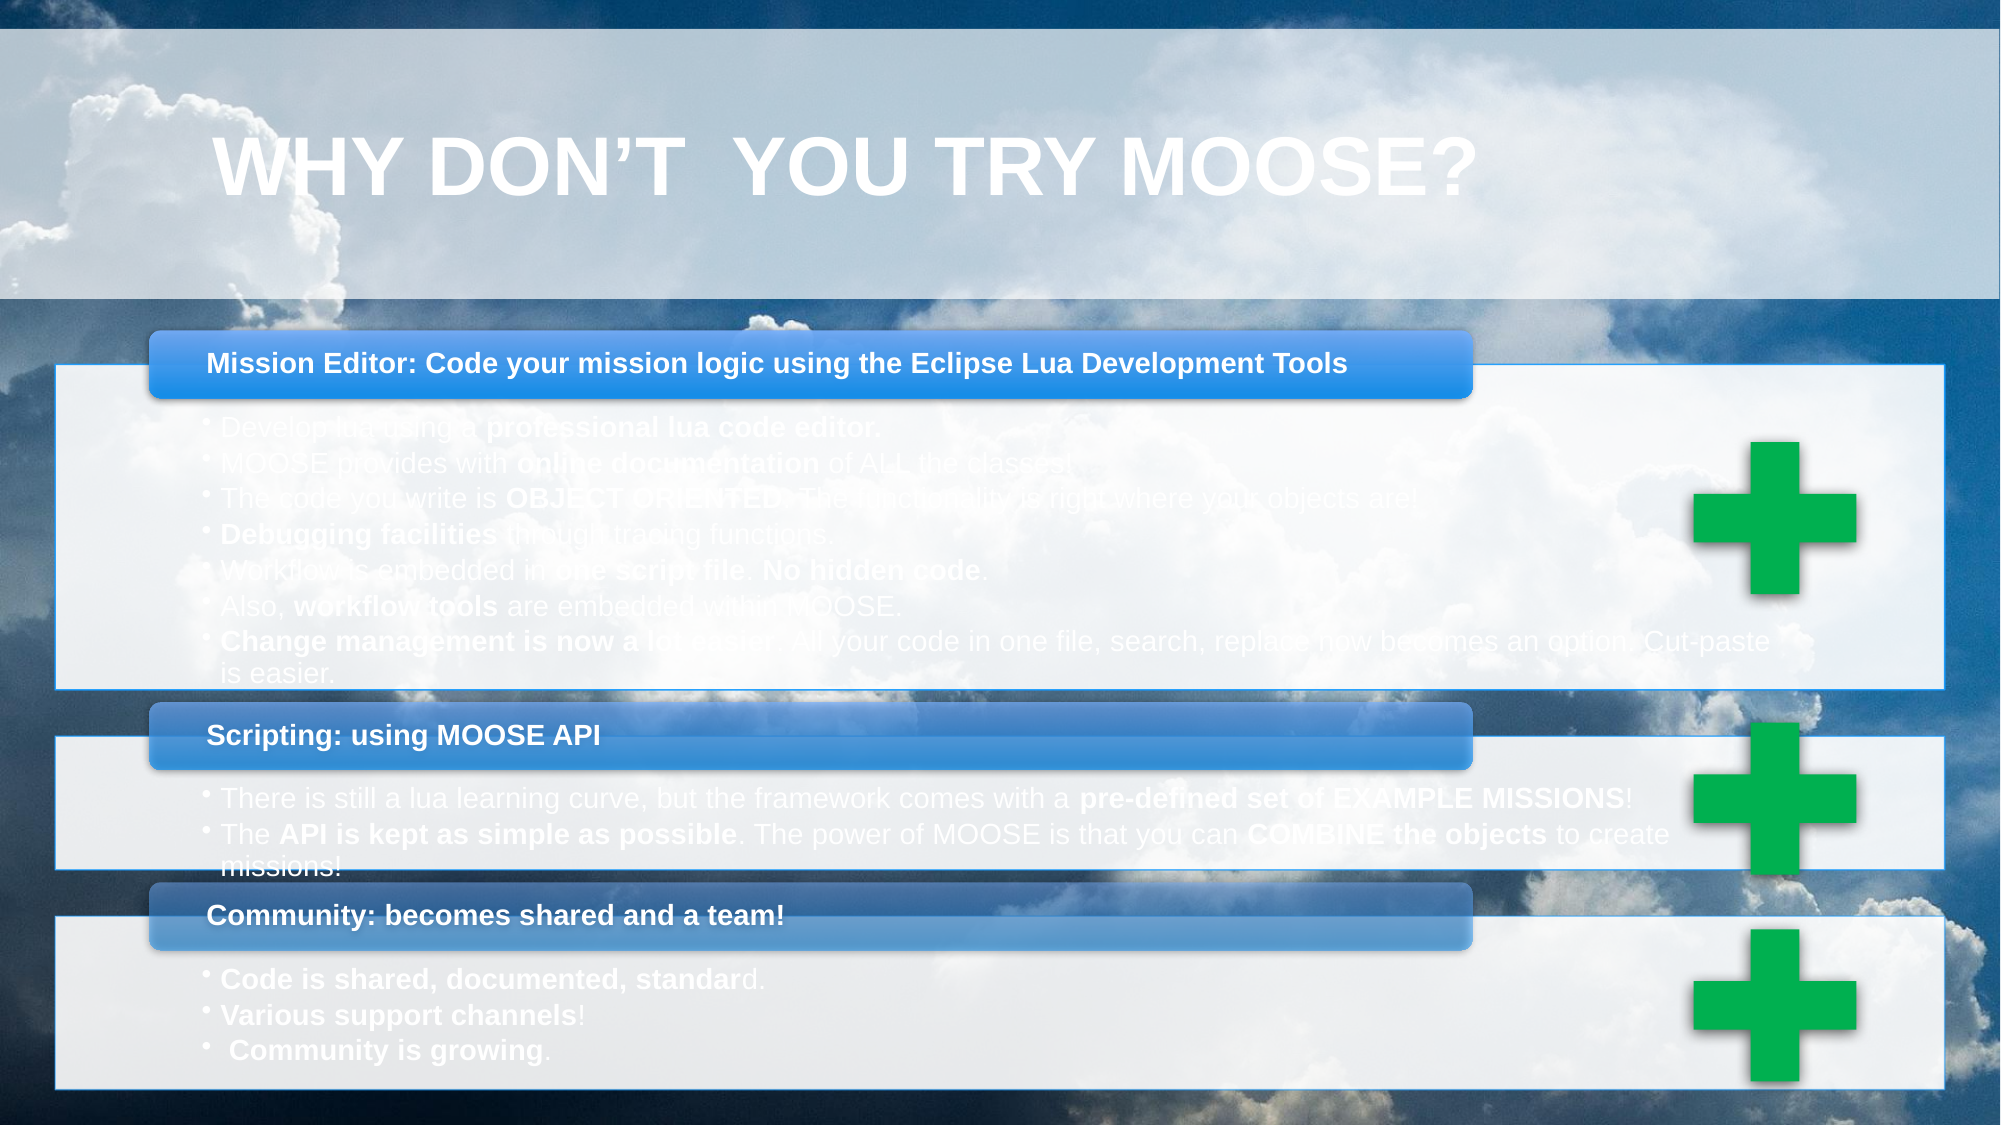

# why don’t  you try moose?
Develop lua using a professional lua code editor.
MOOSE provides with online documentation of ALL the classes!
The code you write is OBJECT ORIENTED. The functionality is right where your objects are!
Debugging facilities through tracing functions.
Workflow is embedded in one script file. No hidden code.
Also, workflow tools are embedded within MOOSE.
Change management is now a lot easier. All your code in one file, search, replace now becomes an option. Cut-paste is easier.
Mission Editor: Code your mission logic using the Eclipse Lua Development Tools
There is still a lua learning curve, but the framework comes with a pre-defined set of EXAMPLE MISSIONS!
The API is kept as simple as possible. The power of MOOSE is that you can COMBINE the objects to create missions!
Scripting: using MOOSE API
Code is shared, documented, standard.
Various support channels!
 Community is growing.
Community: becomes shared and a team!